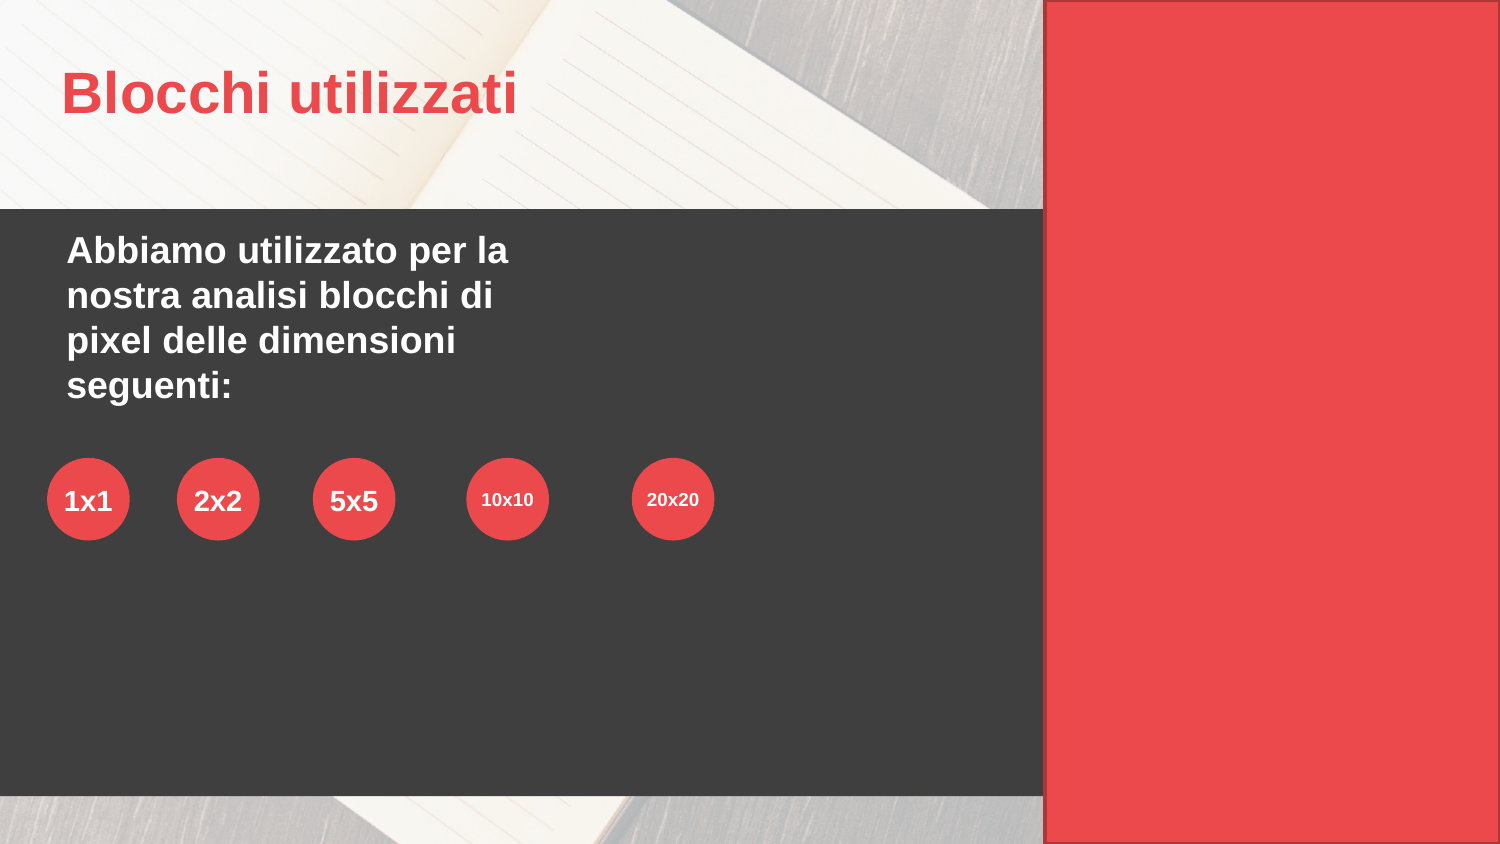

Blocchi utilizzati

Abbiamo utilizzato per la nostra analisi blocchi di pixel delle dimensioni seguenti:

20x20

5x5

10x10

2x2

1x1